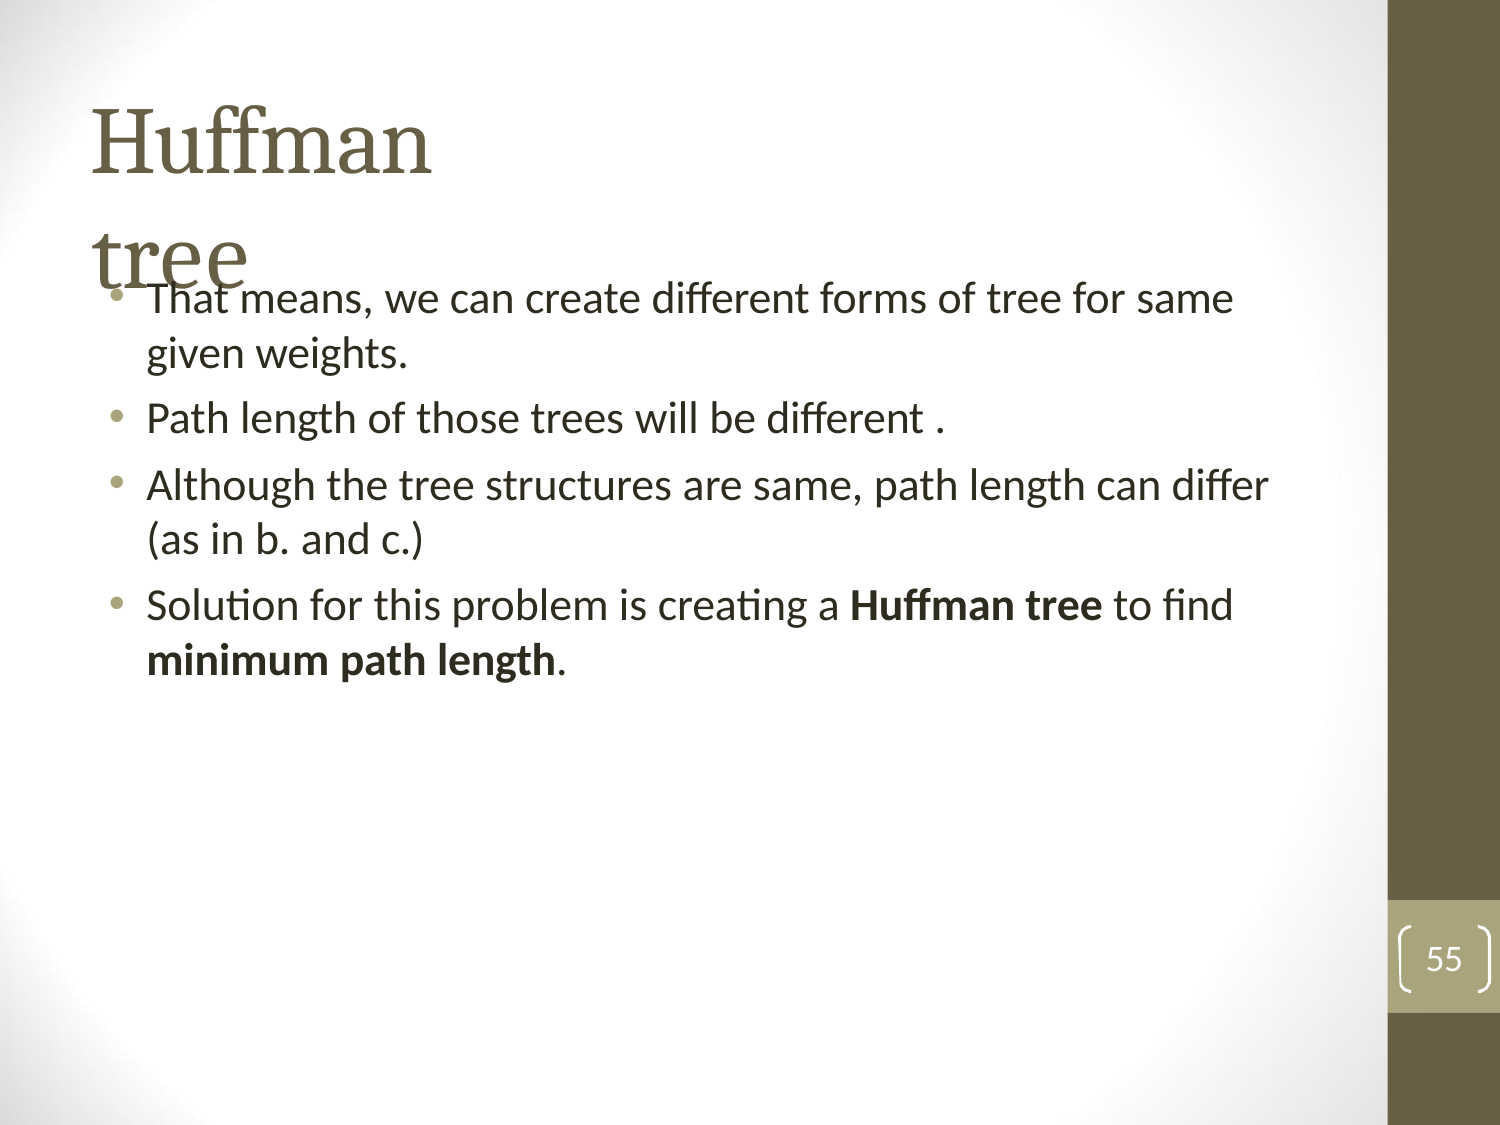

# Huffman tree
That means, we can create different forms of tree for same given weights.
Path length of those trees will be different .
Although the tree structures are same, path length can differ (as in b. and c.)
Solution for this problem is creating a Huffman tree to find
minimum path length.

55